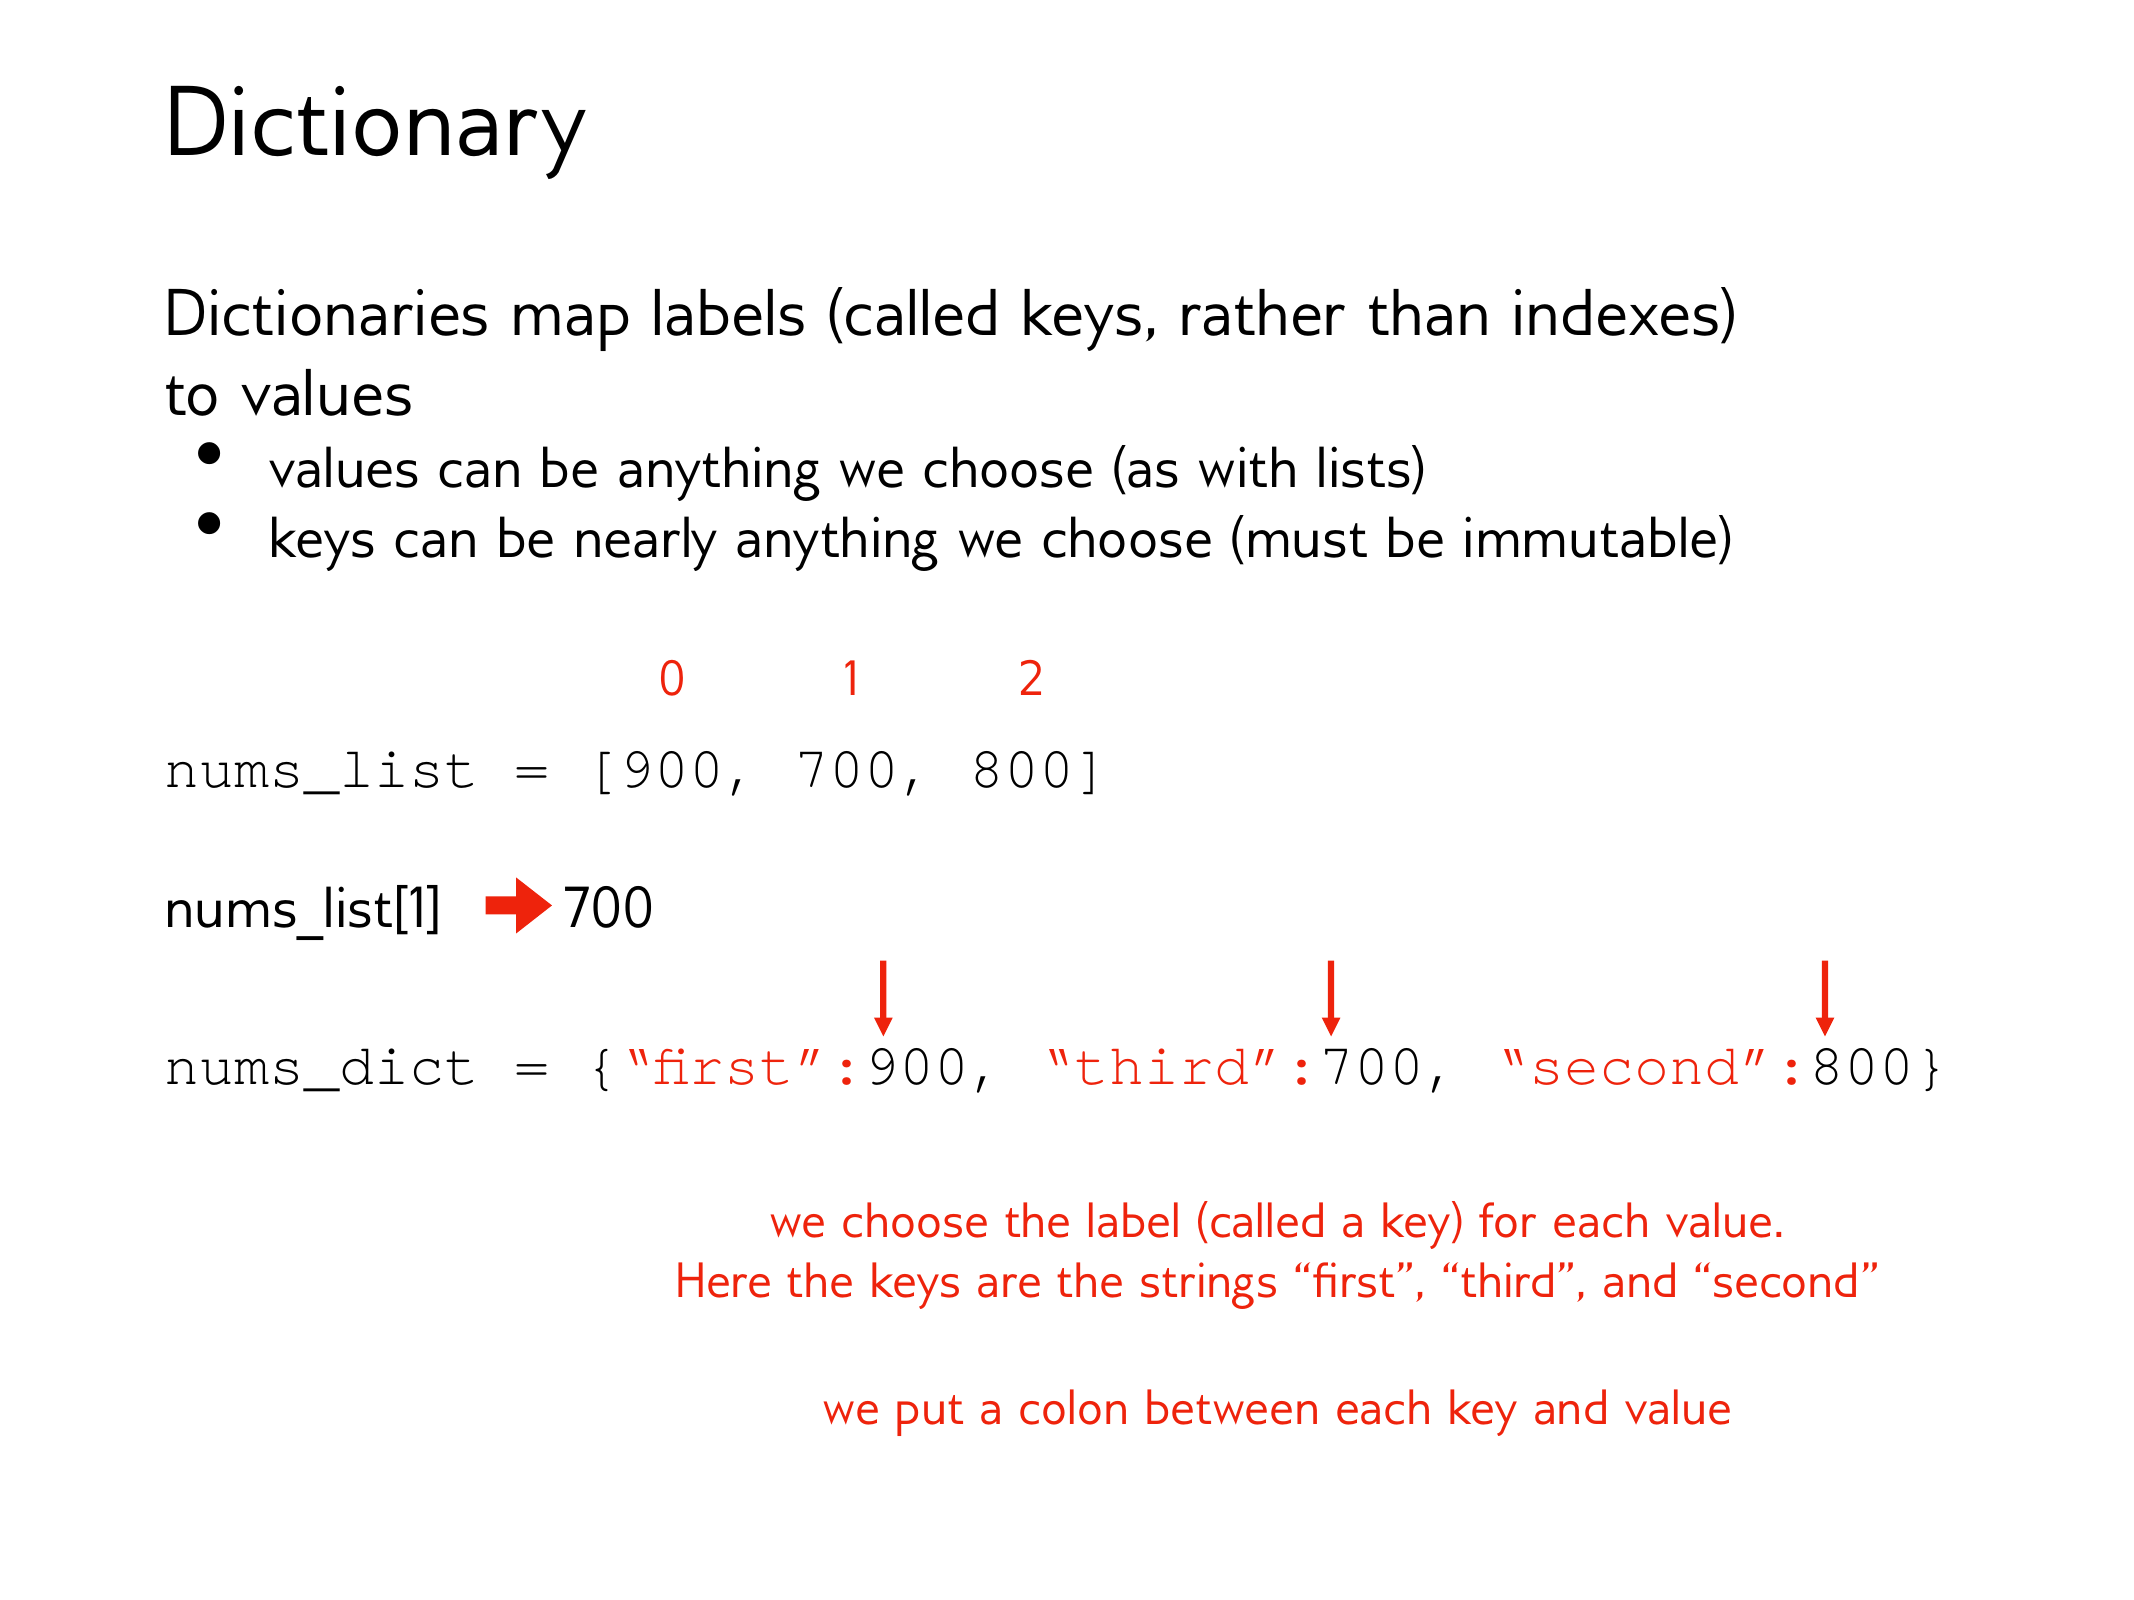

# Dictionary
Dictionaries map labels (called keys, rather than indexes)
to values
values can be anything we choose (as with lists)
keys can be nearly anything we choose (must be immutable)
0
1
2
nums_list = [900, 700, 800]
nums_list[1]       700
nums_dict = {“first”:900, “third”:700, “second”:800}

we choose the label (called a key) for each value.
Here the keys are the strings “first”, “third”, and “second”
we put a colon between each key and value